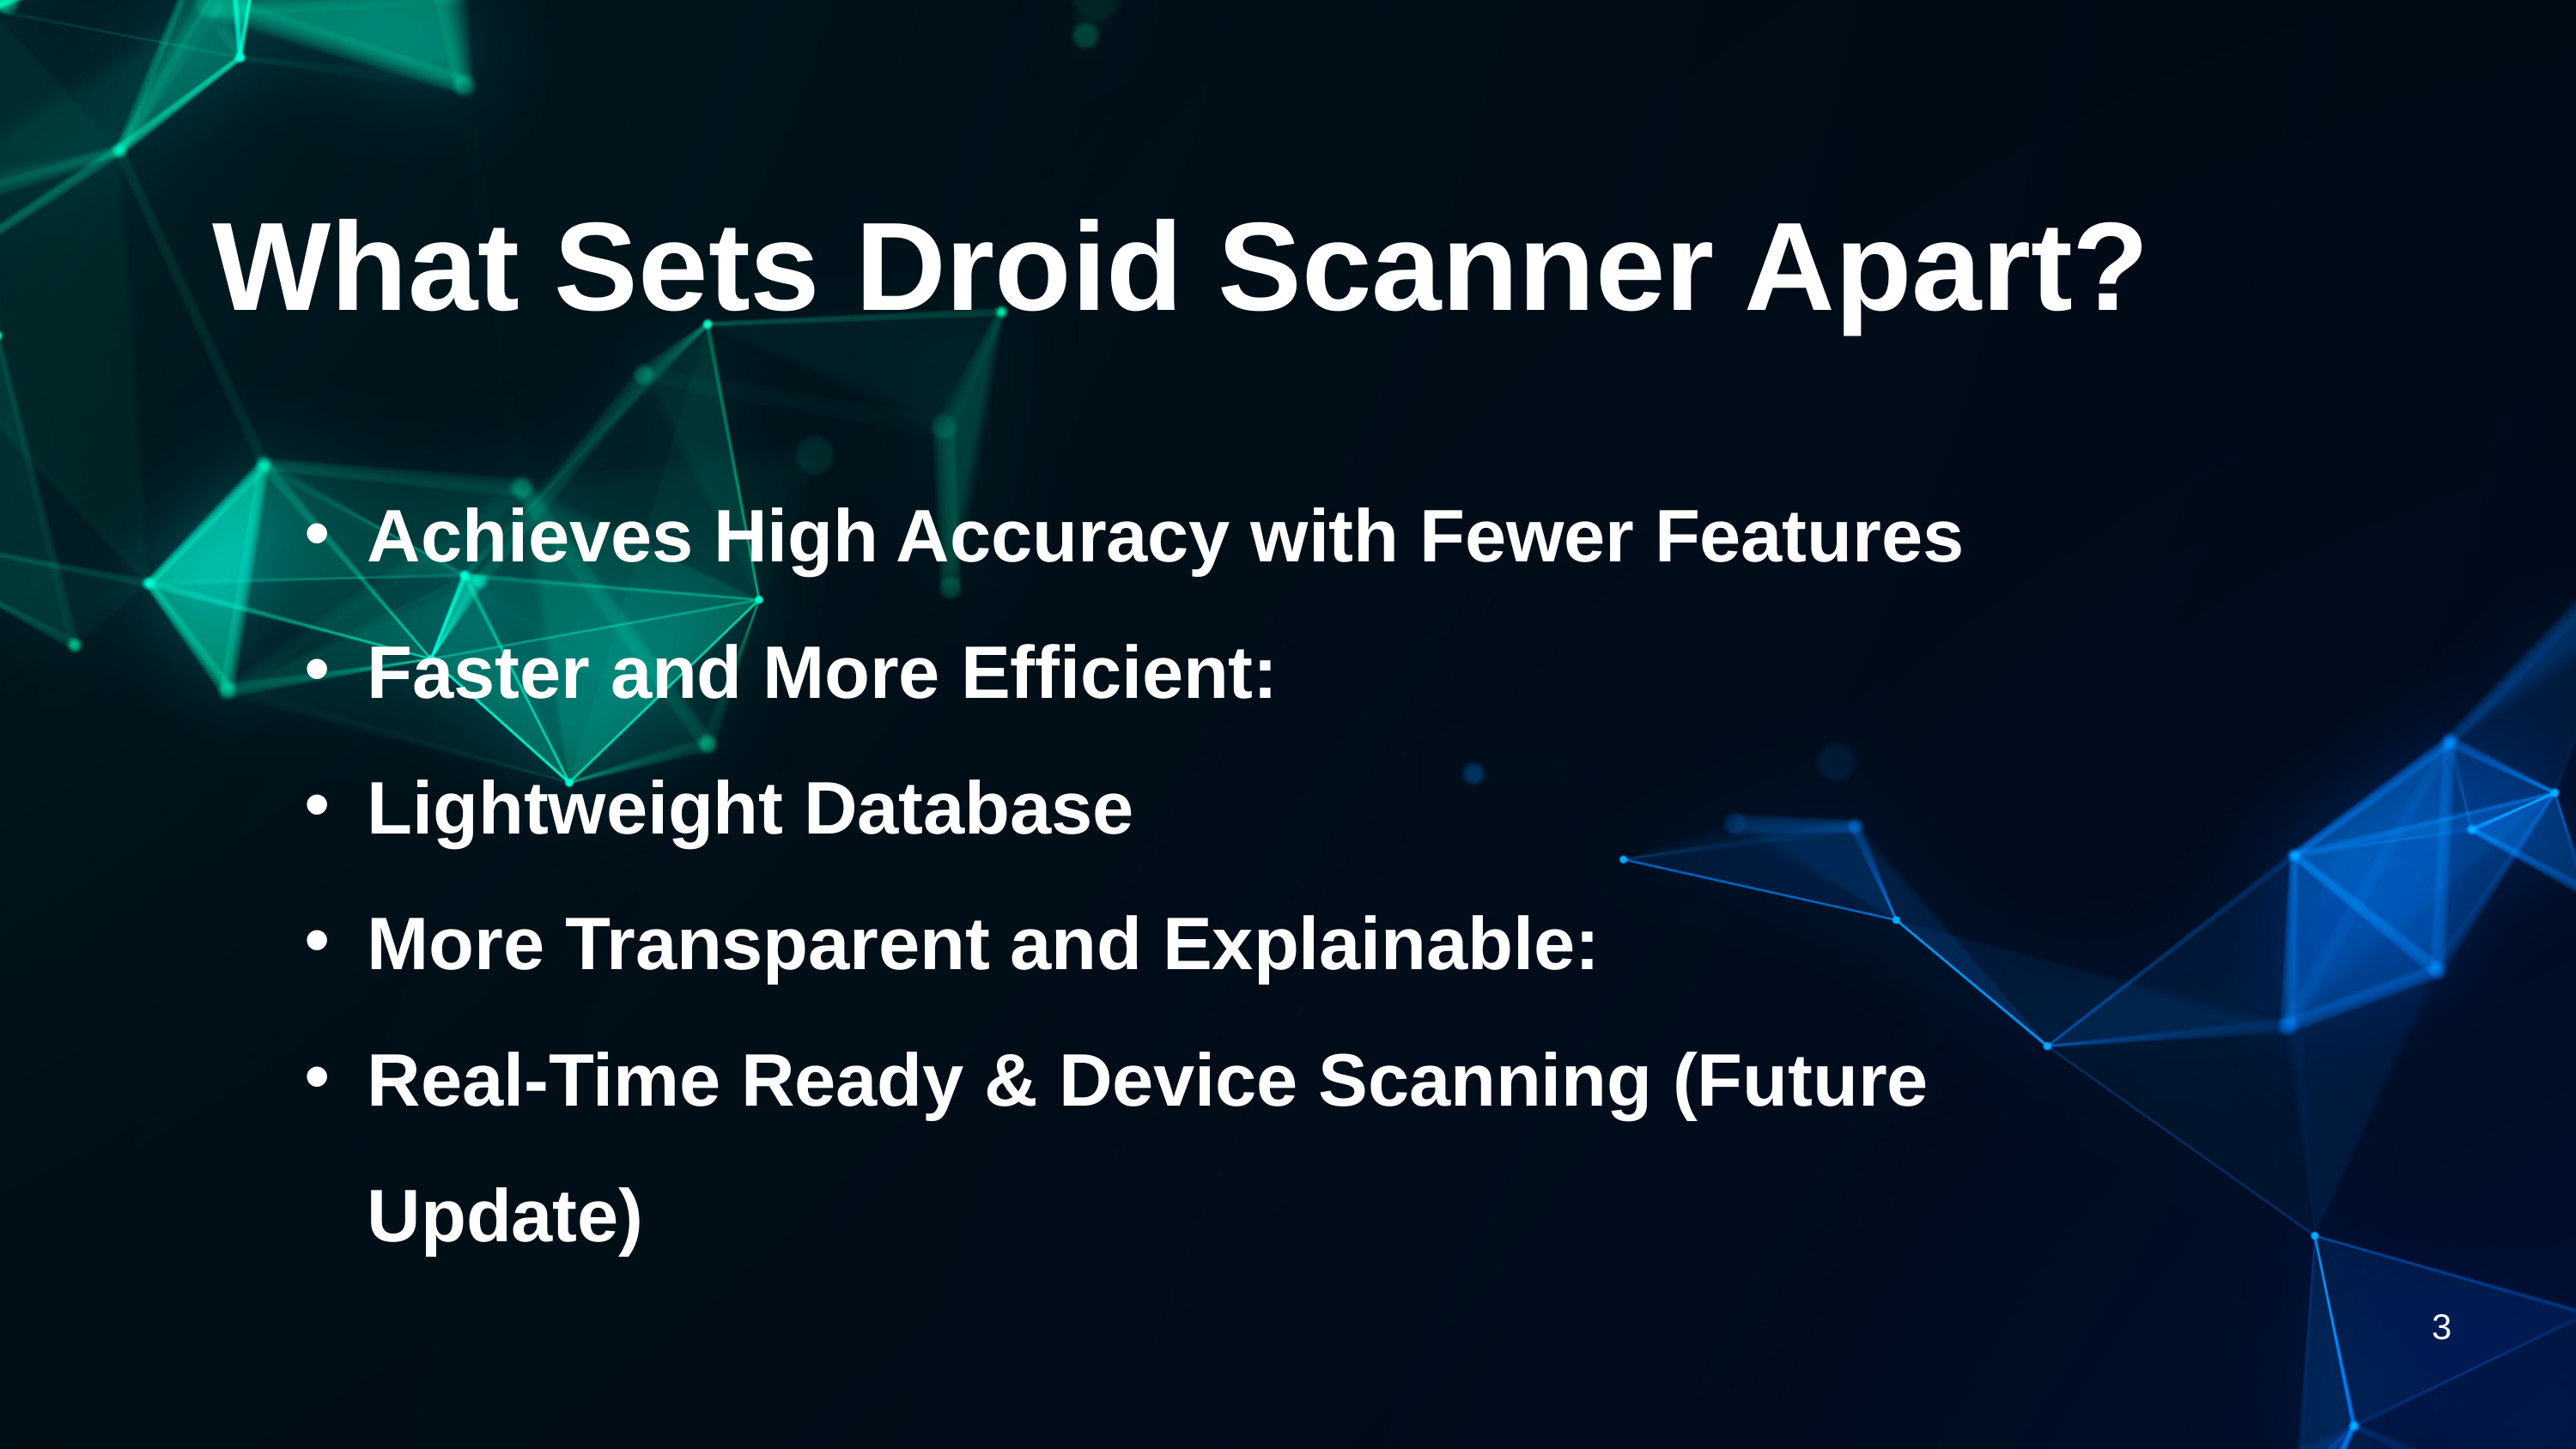

What Sets Droid Scanner Apart?

Achieves High Accuracy with Fewer Features
Faster and More Efficient:
Lightweight Database
More Transparent and Explainable:
Real-Time Ready & Device Scanning (Future Update)
3